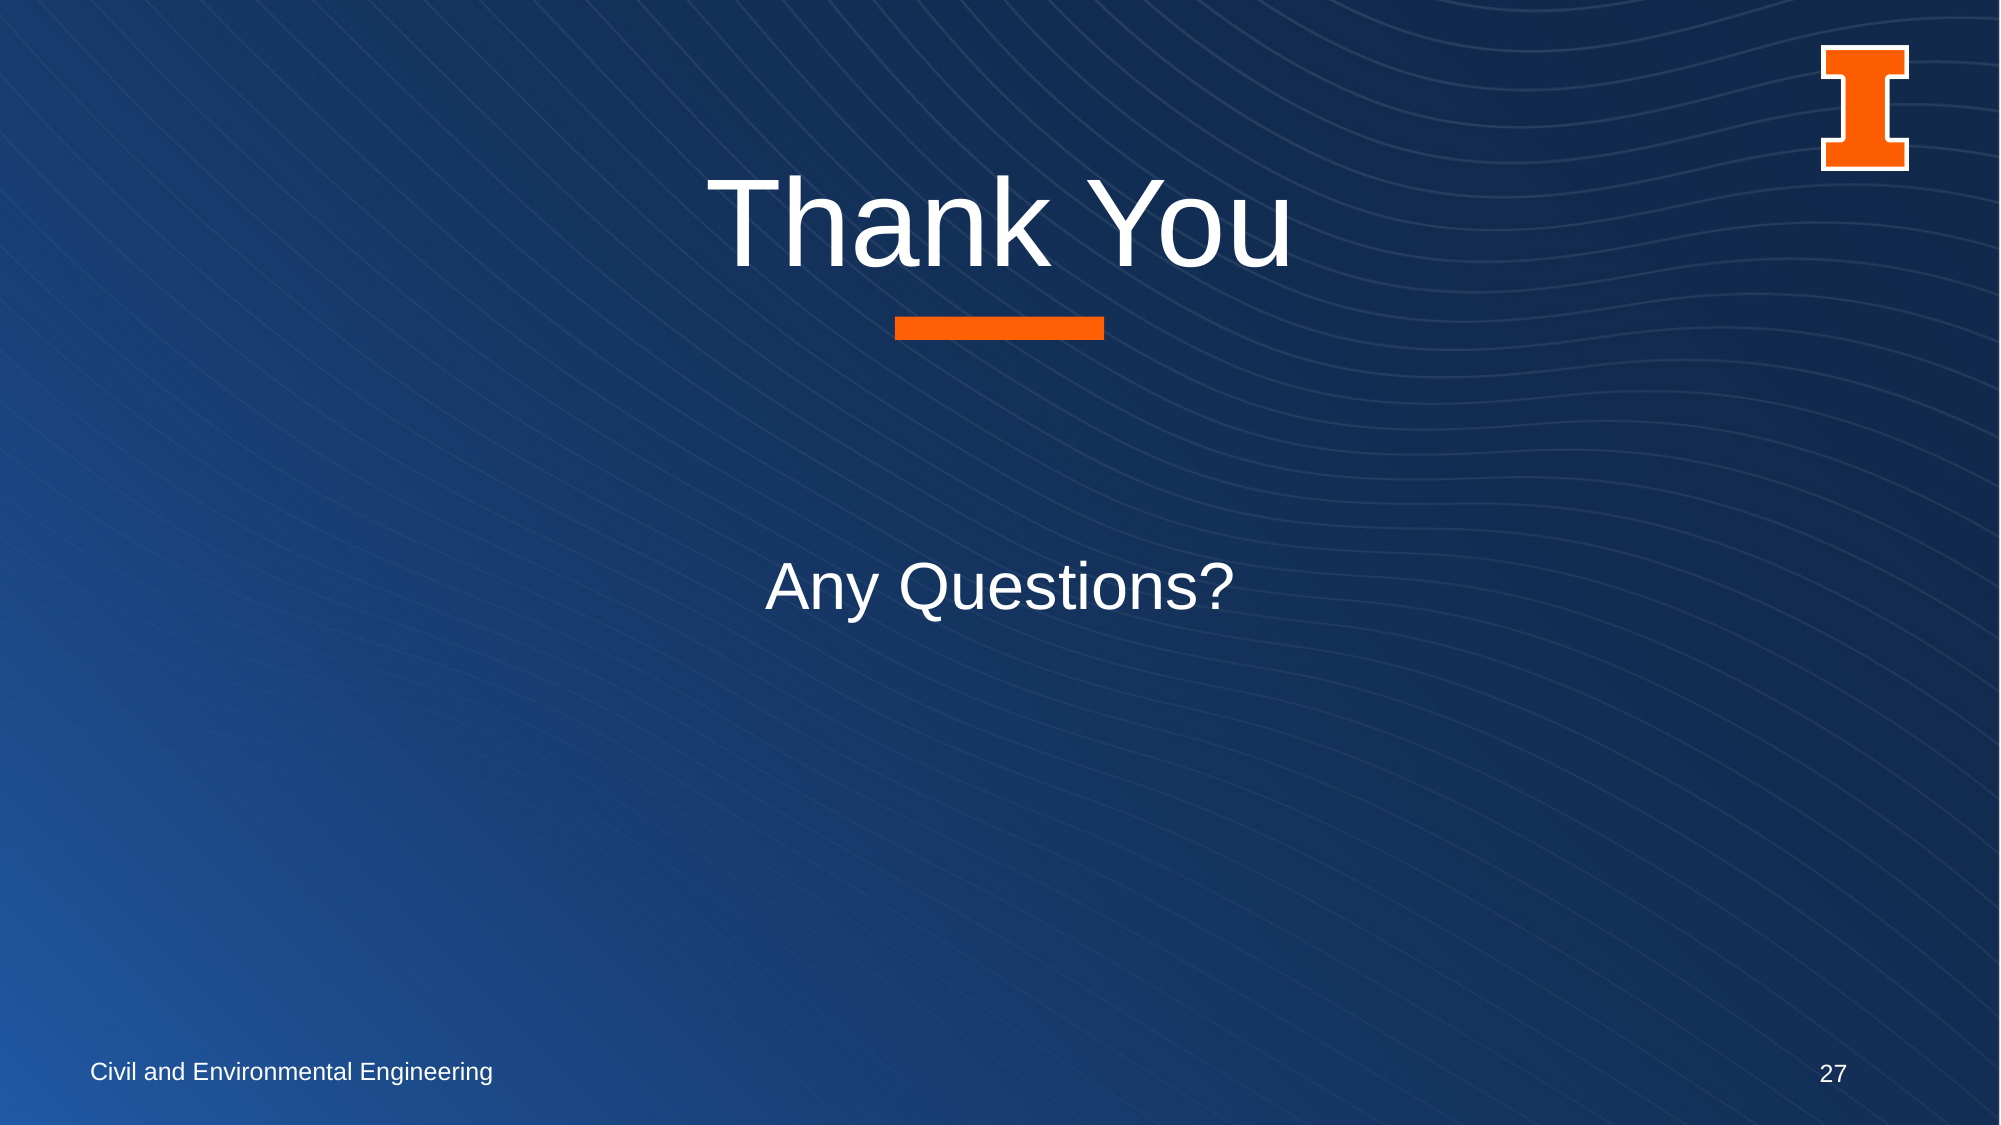

# Thank You
Any Questions?
Civil and Environmental Engineering
27